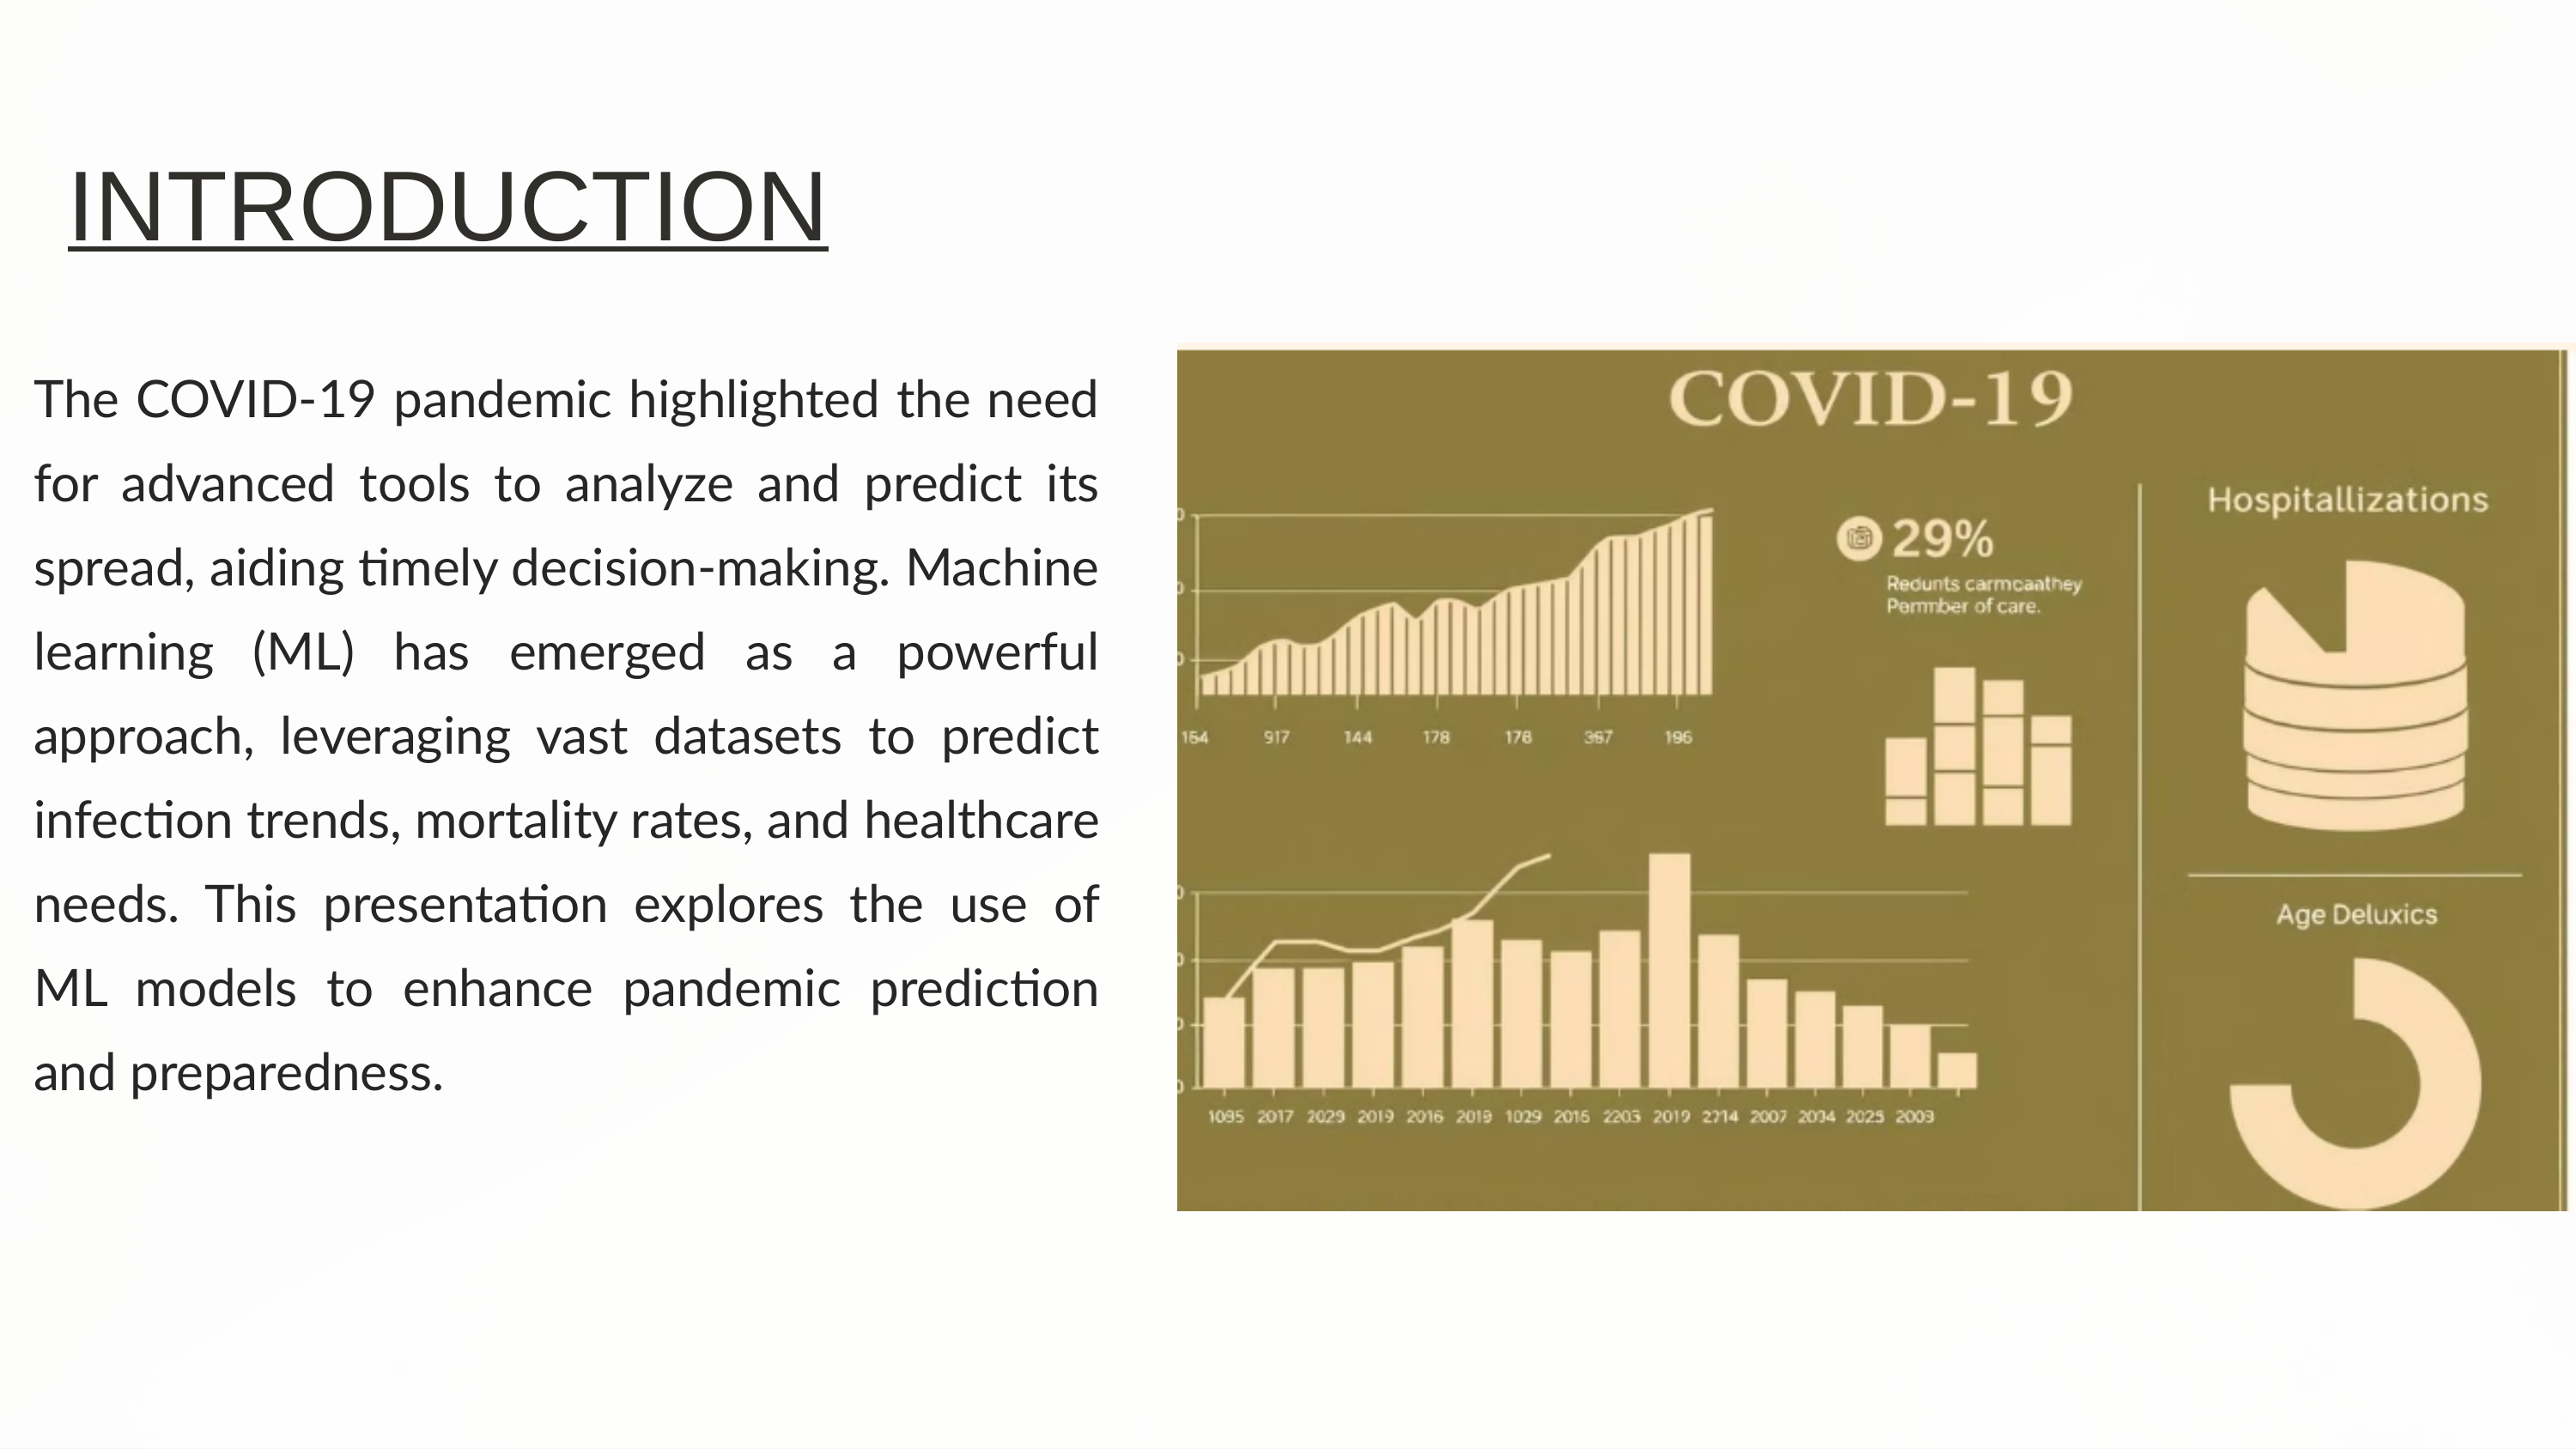

INTRODUCTION

The COVID-19 pandemic highlighted the need for advanced tools to analyze and predict its spread, aiding timely decision-making. Machine learning (ML) has emerged as a powerful approach, leveraging vast datasets to predict infection trends, mortality rates, and healthcare needs. This presentation explores the use of ML models to enhance pandemic prediction and preparedness.